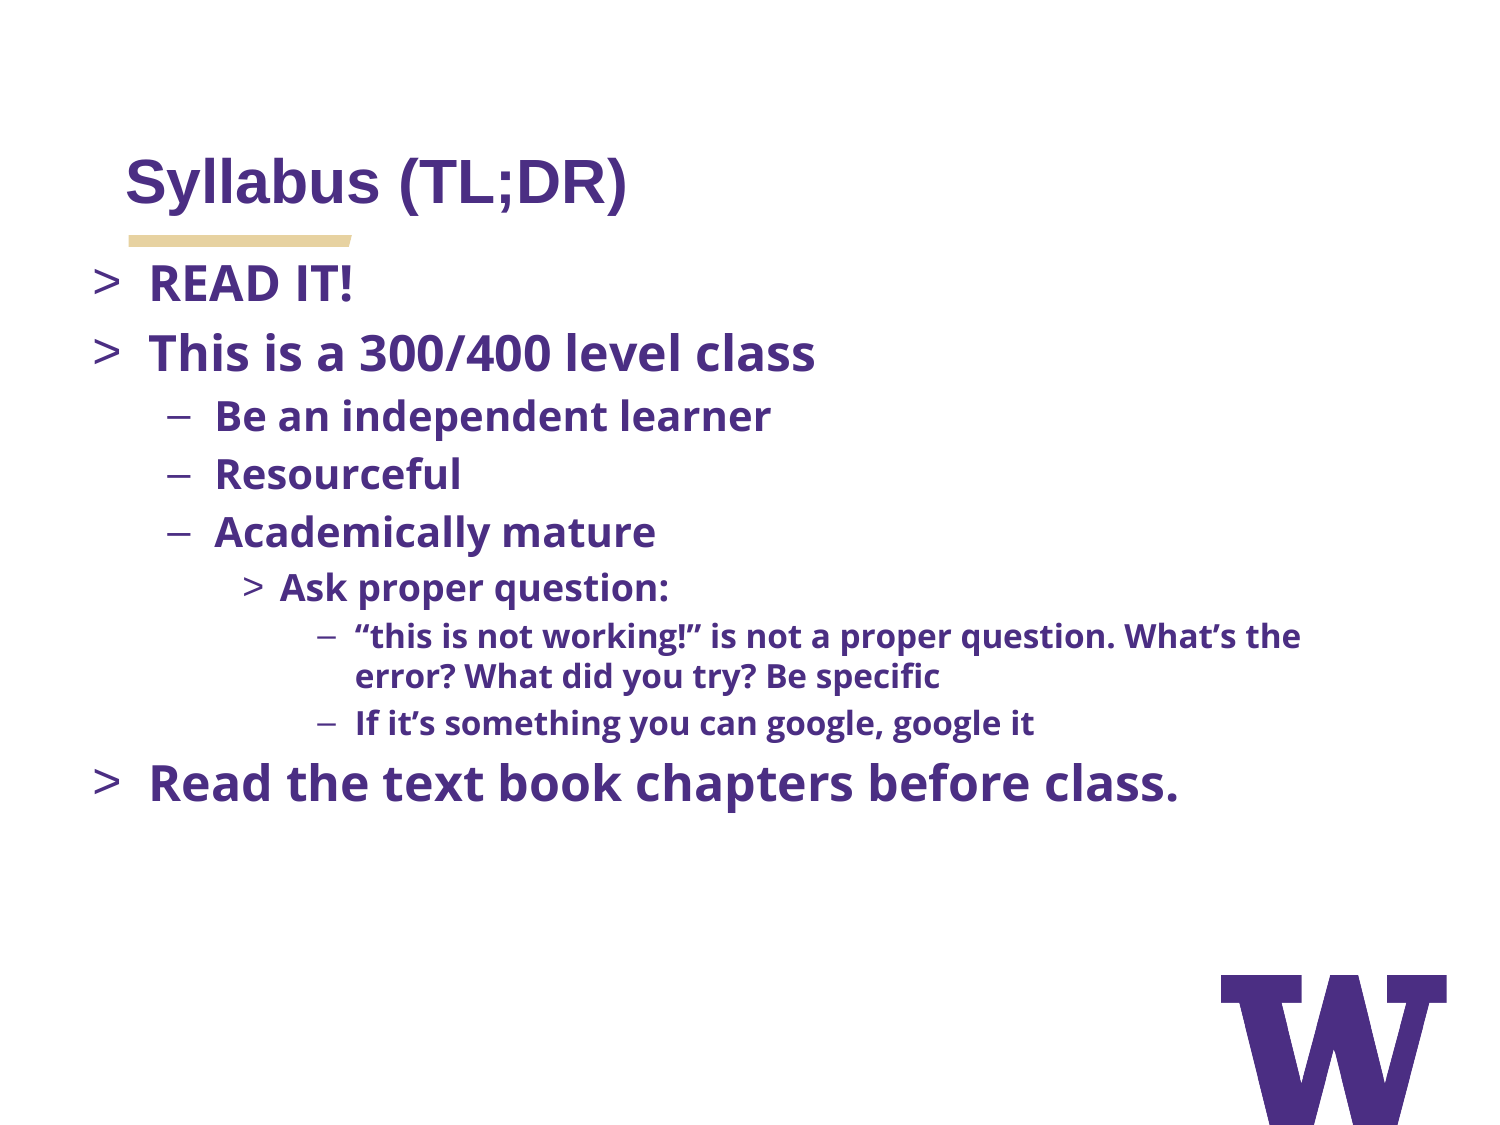

# Syllabus (TL;DR)
READ IT!
This is a 300/400 level class
Be an independent learner
Resourceful
Academically mature
Ask proper question:
“this is not working!” is not a proper question. What’s the error? What did you try? Be specific
If it’s something you can google, google it
Read the text book chapters before class.